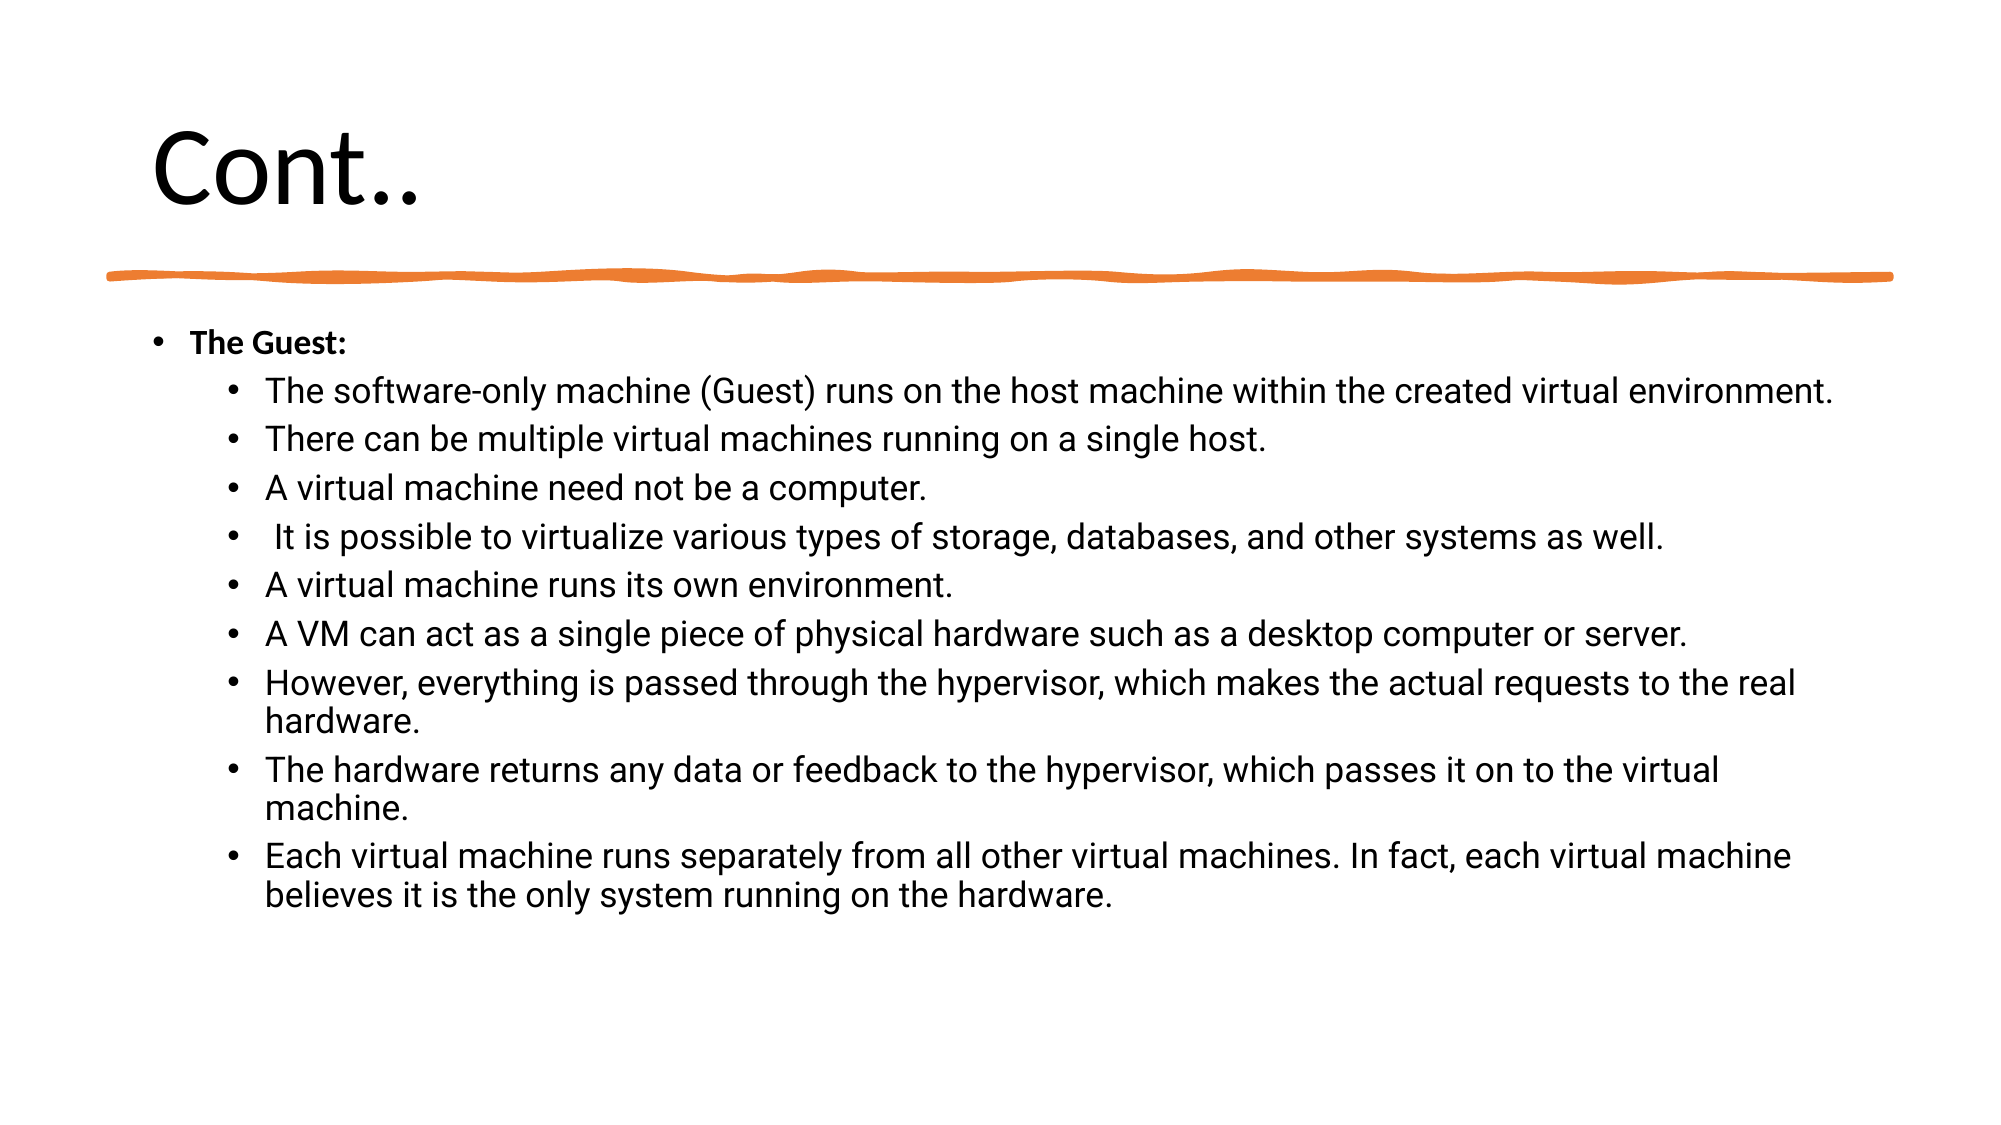

# Cont..

The Guest:
The software-only machine (Guest) runs on the host machine within the created virtual environment.
There can be multiple virtual machines running on a single host.
A virtual machine need not be a computer.
 It is possible to virtualize various types of storage, databases, and other systems as well.
A virtual machine runs its own environment.
A VM can act as a single piece of physical hardware such as a desktop computer or server.
However, everything is passed through the hypervisor, which makes the actual requests to the real hardware.
The hardware returns any data or feedback to the hypervisor, which passes it on to the virtual machine.
Each virtual machine runs separately from all other virtual machines. In fact, each virtual machine believes it is the only system running on the hardware.